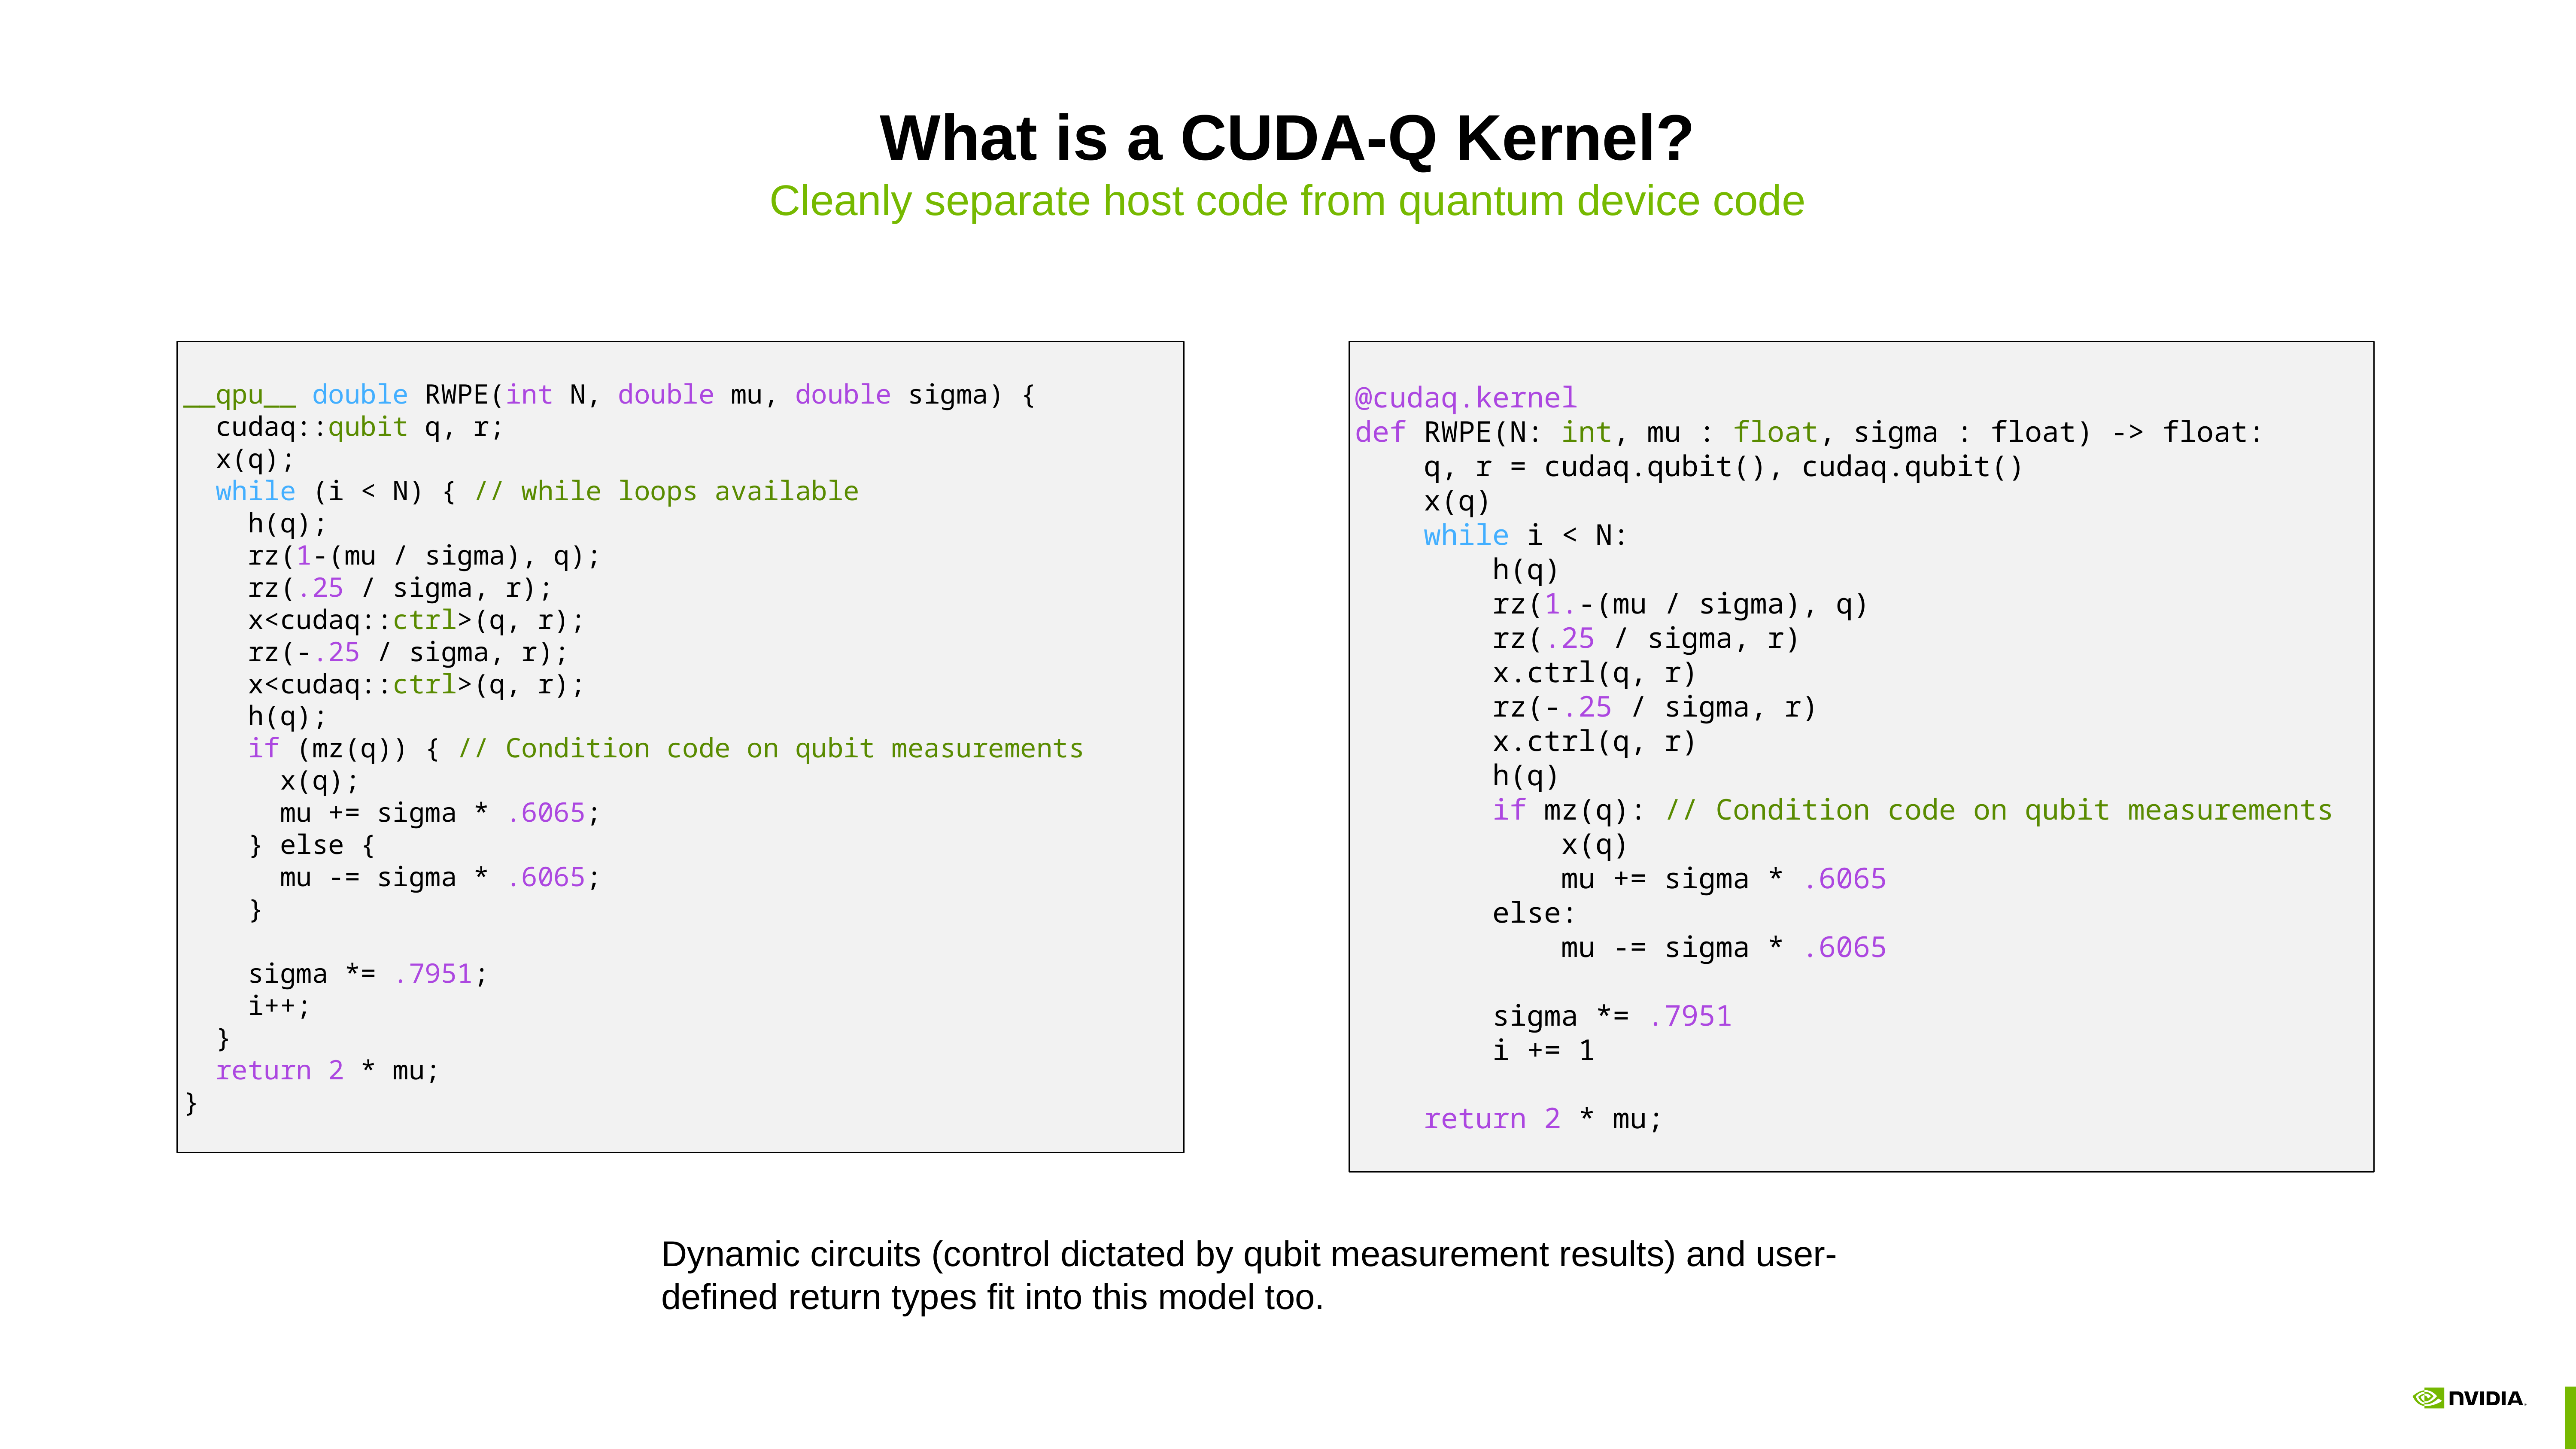

# What is a CUDA-Q Kernel?
Cleanly separate host code from quantum device code

__qpu__ double RWPE(int N, double mu, double sigma) {
  cudaq::qubit q, r;
  x(q);
  while (i < N) { // while loops available
    h(q);
    rz(1-(mu / sigma), q);
    rz(.25 / sigma, r);
    x<cudaq::ctrl>(q, r);
    rz(-.25 / sigma, r);
    x<cudaq::ctrl>(q, r);
    h(q);
    if (mz(q)) { // Condition code on qubit measurements
      x(q);
      mu += sigma * .6065;
    } else {
      mu -= sigma * .6065;
    }

    sigma *= .7951;
    i++;
  }
  return 2 * mu;
}

@cudaq.kernel
def RWPE(N: int, mu : float, sigma : float) -> float:
    q, r = cudaq.qubit(), cudaq.qubit()
    x(q)
    while i < N:
        h(q)
        rz(1.-(mu / sigma), q)
        rz(.25 / sigma, r)
        x.ctrl(q, r)
        rz(-.25 / sigma, r)
        x.ctrl(q, r)
        h(q)
        if mz(q): // Condition code on qubit measurements
            x(q)
            mu += sigma * .6065
        else:
            mu -= sigma * .6065

        sigma *= .7951
        i += 1

    return 2 * mu;

Dynamic circuits (control dictated by qubit measurement results) and user-defined return types fit into this model too.